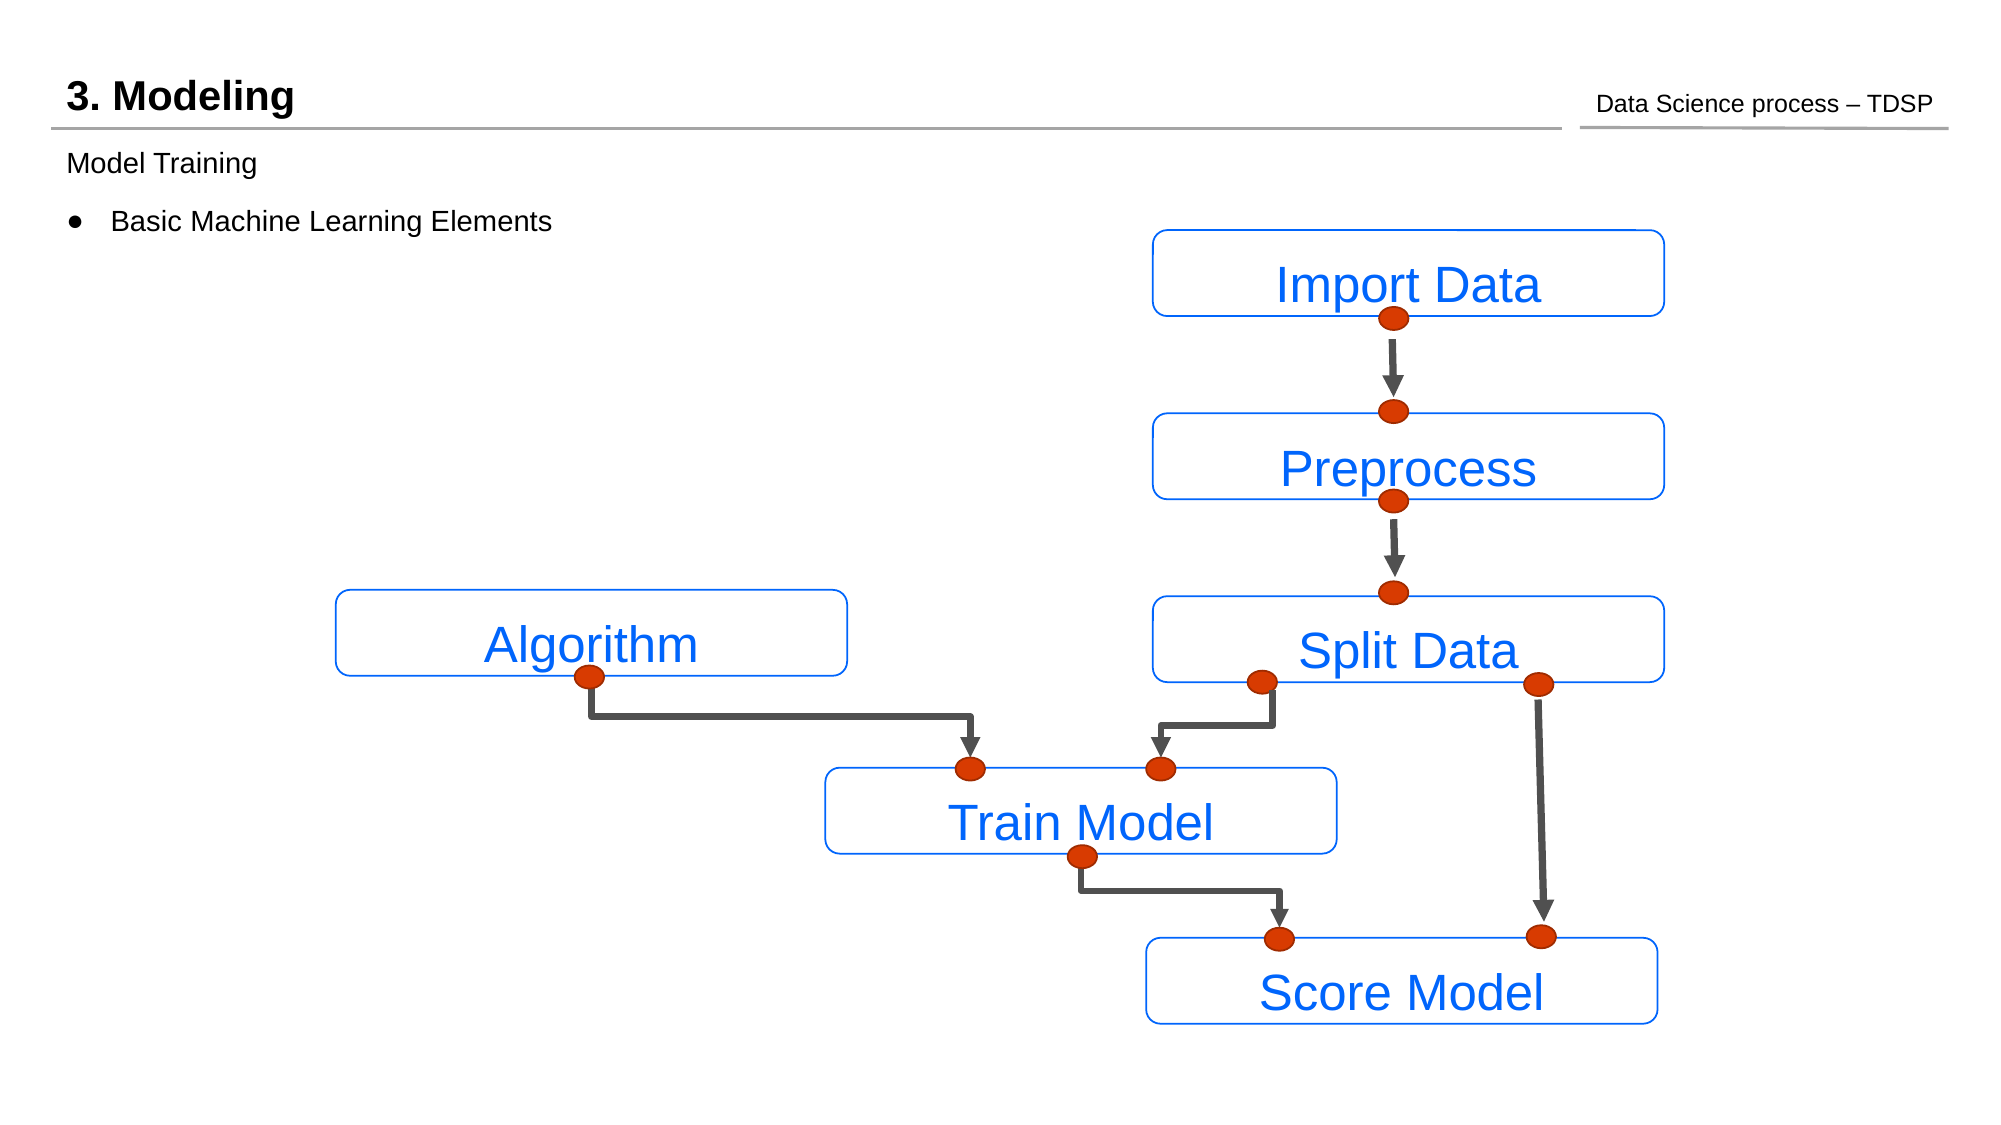

# 3. Modeling
Data Science process – TDSP
Model Training
Basic Machine Learning Elements

Import Data

Preprocess

Split Data

Algorithm

Train Model

Score Model